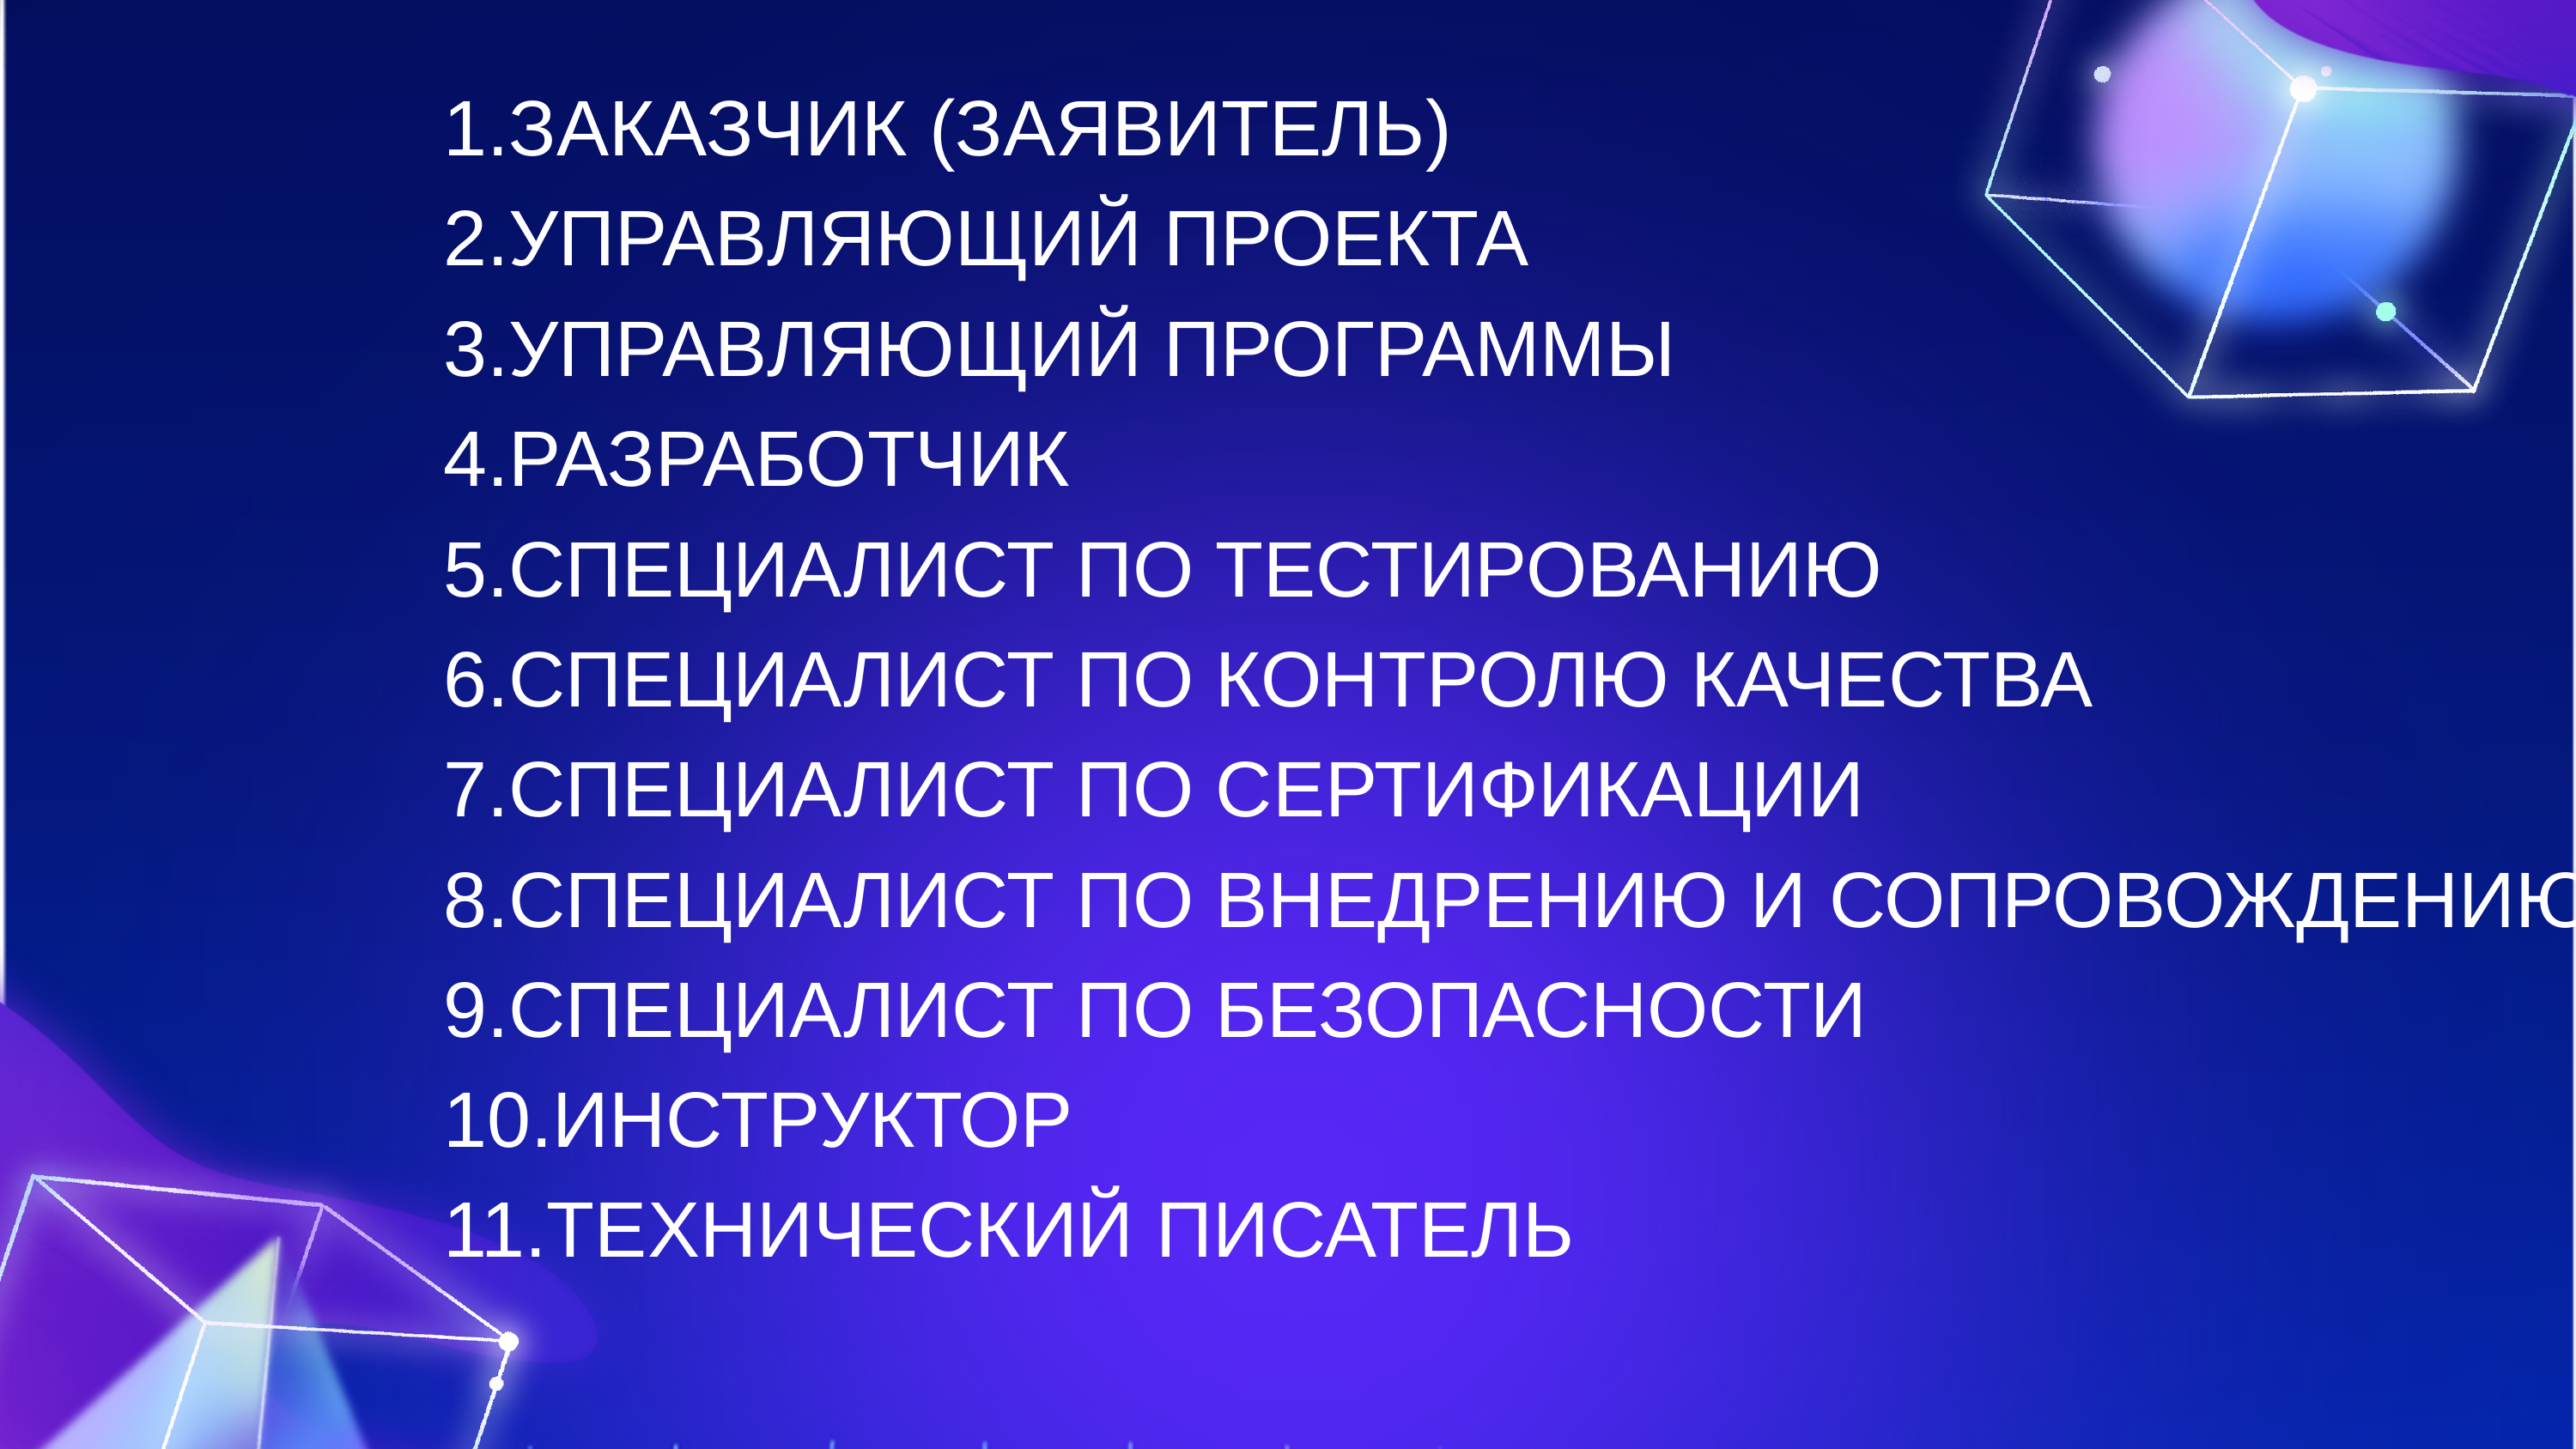

1.ЗАКАЗЧИК (ЗАЯВИТЕЛЬ)
2.УПРАВЛЯЮЩИЙ ПРОЕКТА
3.УПРАВЛЯЮЩИЙ ПРОГРАММЫ
4.РАЗРАБОТЧИК
5.СПЕЦИАЛИСТ ПО ТЕСТИРОВАНИЮ
6.СПЕЦИАЛИСТ ПО КОНТРОЛЮ КАЧЕСТВА
7.СПЕЦИАЛИСТ ПО СЕРТИФИКАЦИИ
8.СПЕЦИАЛИСТ ПО ВНЕДРЕНИЮ И СОПРОВОЖДЕНИЮ
9.СПЕЦИАЛИСТ ПО БЕЗОПАСНОСТИ
10.ИНСТРУКТОР
11.ТЕХНИЧЕСКИЙ ПИСАТЕЛЬ